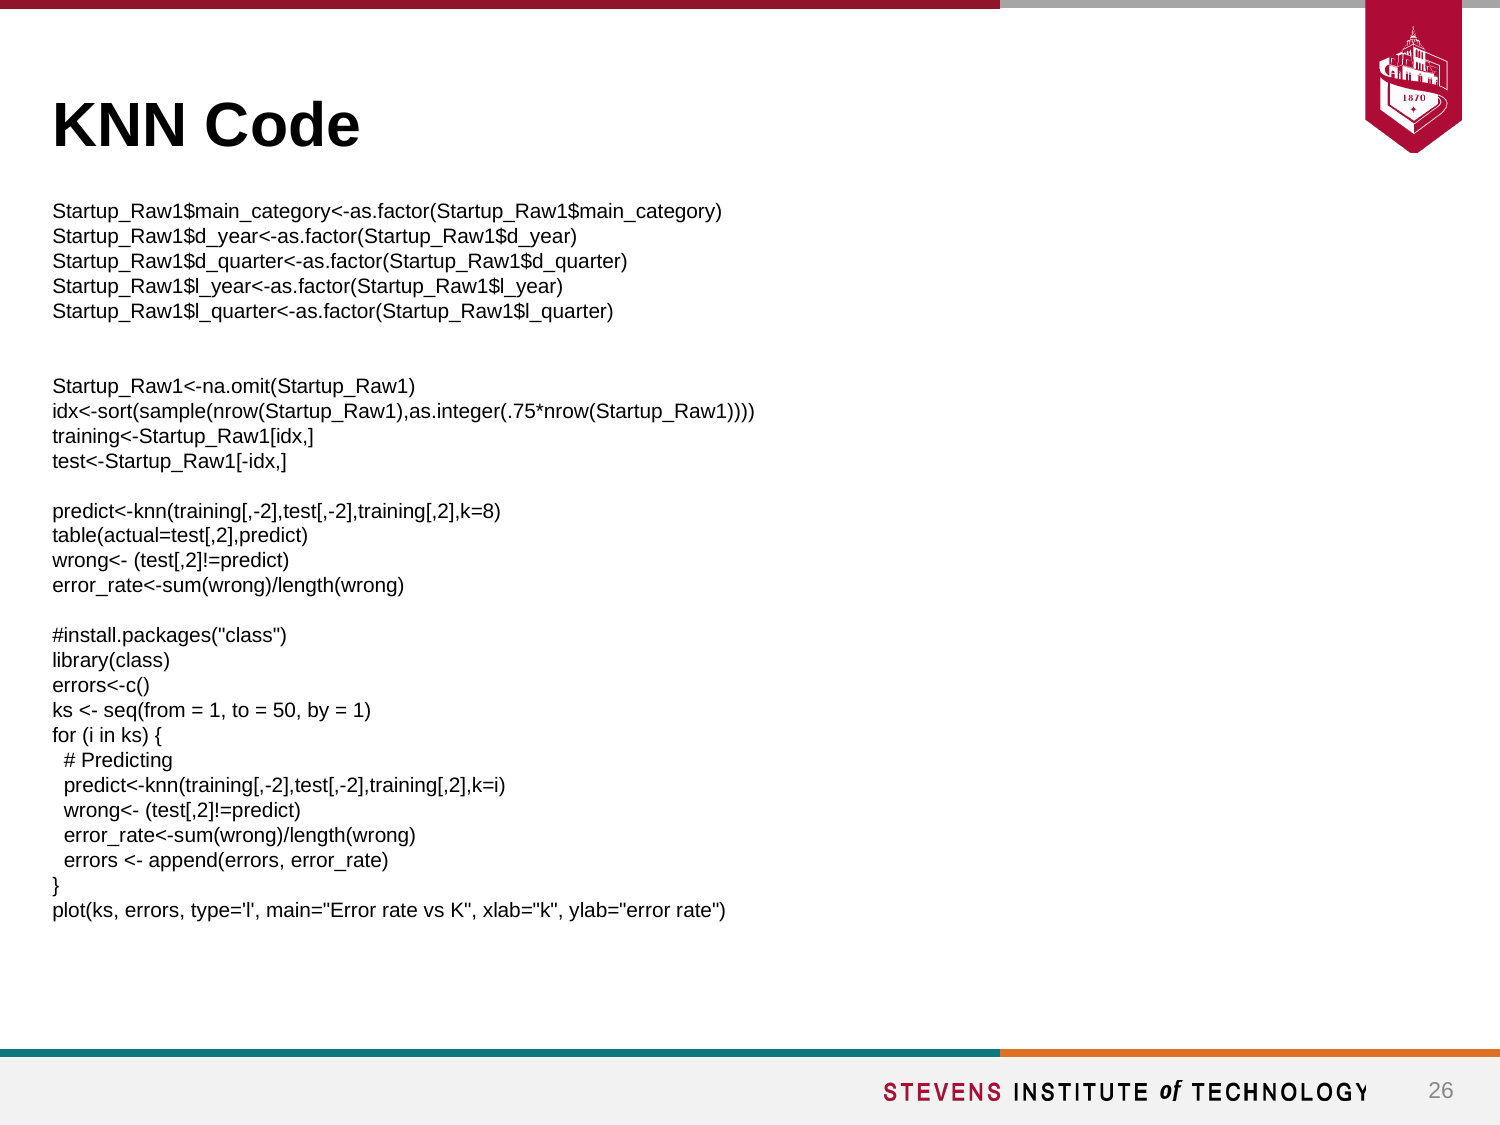

# KNN Code

Startup_Raw1$main_category<-as.factor(Startup_Raw1$main_category)
Startup_Raw1$d_year<-as.factor(Startup_Raw1$d_year)
Startup_Raw1$d_quarter<-as.factor(Startup_Raw1$d_quarter)
Startup_Raw1$l_year<-as.factor(Startup_Raw1$l_year)
Startup_Raw1$l_quarter<-as.factor(Startup_Raw1$l_quarter)

Startup_Raw1<-na.omit(Startup_Raw1)
idx<-sort(sample(nrow(Startup_Raw1),as.integer(.75*nrow(Startup_Raw1))))
training<-Startup_Raw1[idx,]
test<-Startup_Raw1[-idx,]

predict<-knn(training[,-2],test[,-2],training[,2],k=8)
table(actual=test[,2],predict)
wrong<- (test[,2]!=predict)
error_rate<-sum(wrong)/length(wrong)

#install.packages("class")
library(class)
errors<-c()
ks <- seq(from = 1, to = 50, by = 1)
for (i in ks) {
  # Predicting
  predict<-knn(training[,-2],test[,-2],training[,2],k=i)
  wrong<- (test[,2]!=predict)
  error_rate<-sum(wrong)/length(wrong)
  errors <- append(errors, error_rate)
}
plot(ks, errors, type='l', main="Error rate vs K", xlab="k", ylab="error rate")

26